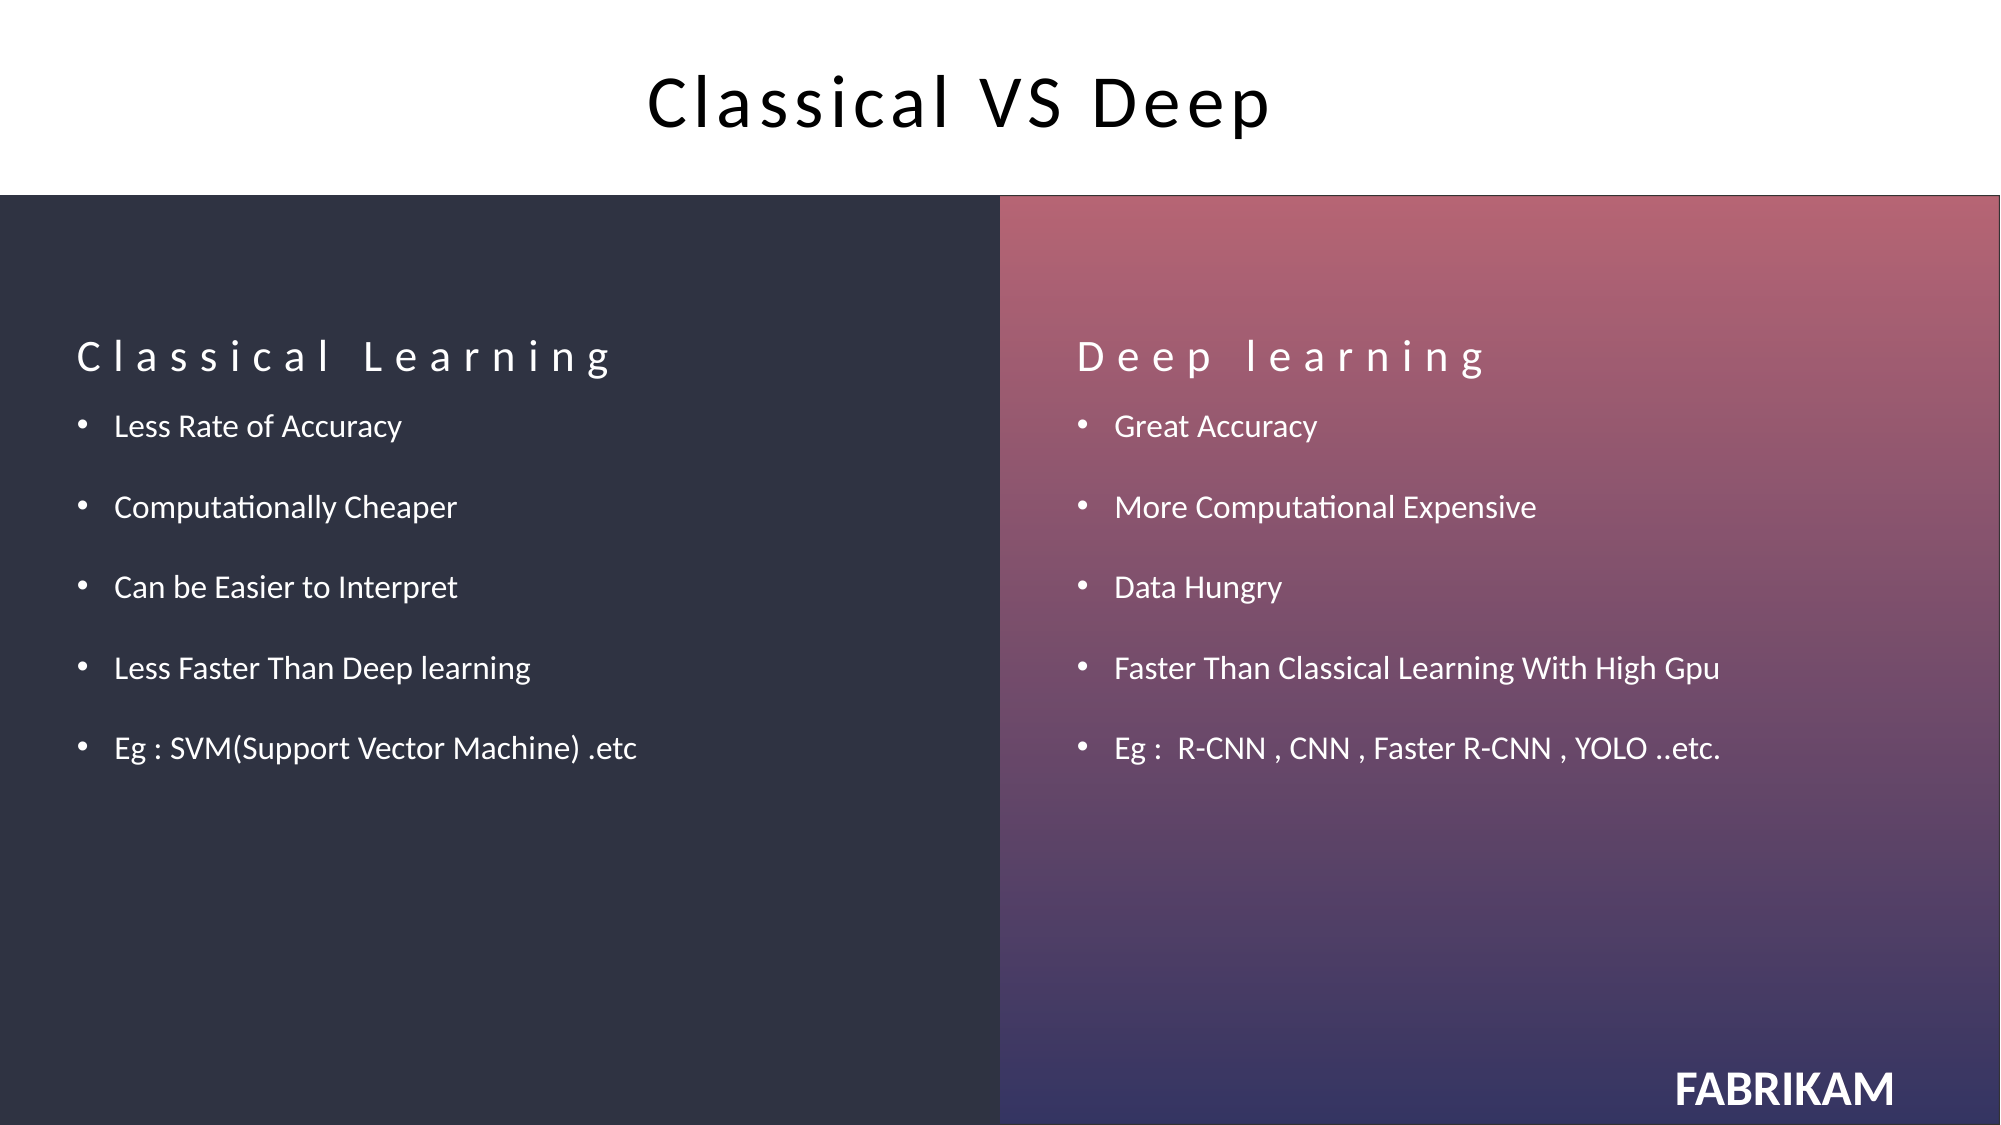

# Classical VS Deep
Classical Learning
Deep learning
Less Rate of Accuracy
Computationally Cheaper
Can be Easier to Interpret
Less Faster Than Deep learning
Eg : SVM(Support Vector Machine) .etc

Great Accuracy
More Computational Expensive
Data Hungry
Faster Than Classical Learning With High Gpu
Eg :  R-CNN , CNN , Faster R-CNN , YOLO ..etc.